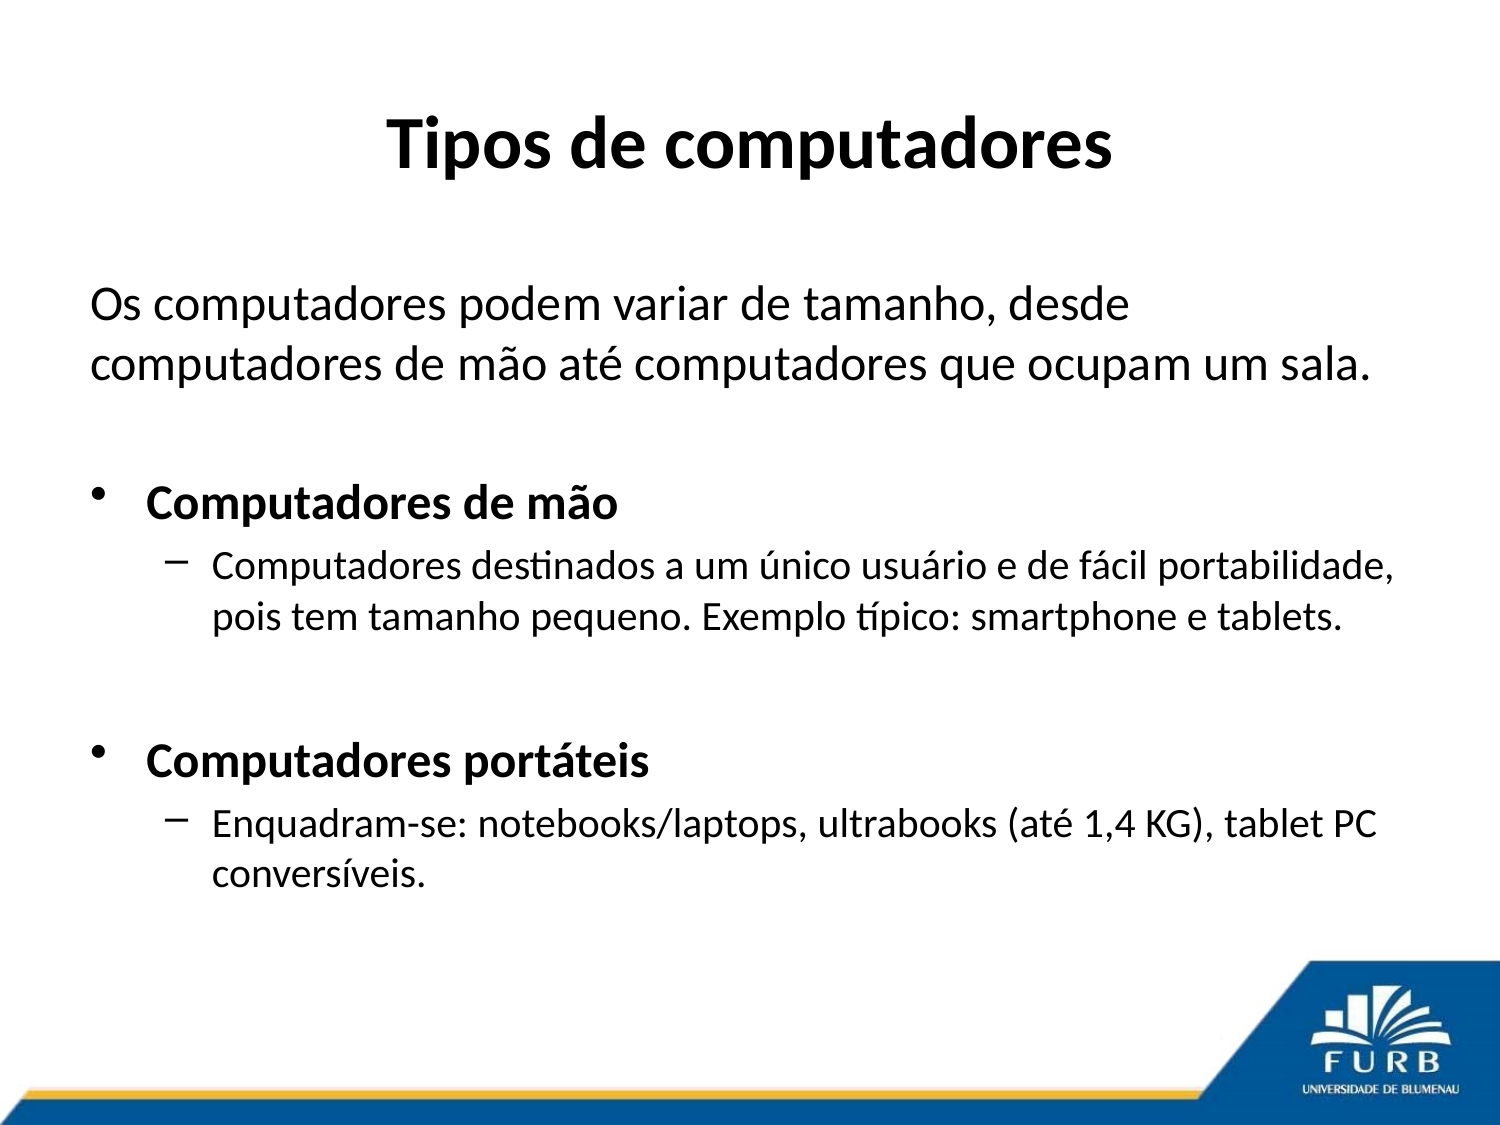

# Tipos de computadores
Os computadores podem variar de tamanho, desde computadores de mão até computadores que ocupam um sala.

Computadores de mão
Computadores destinados a um único usuário e de fácil portabilidade, pois tem tamanho pequeno. Exemplo típico: smartphone e tablets.

Computadores portáteis
Enquadram-se: notebooks/laptops, ultrabooks (até 1,4 KG), tablet PC conversíveis.